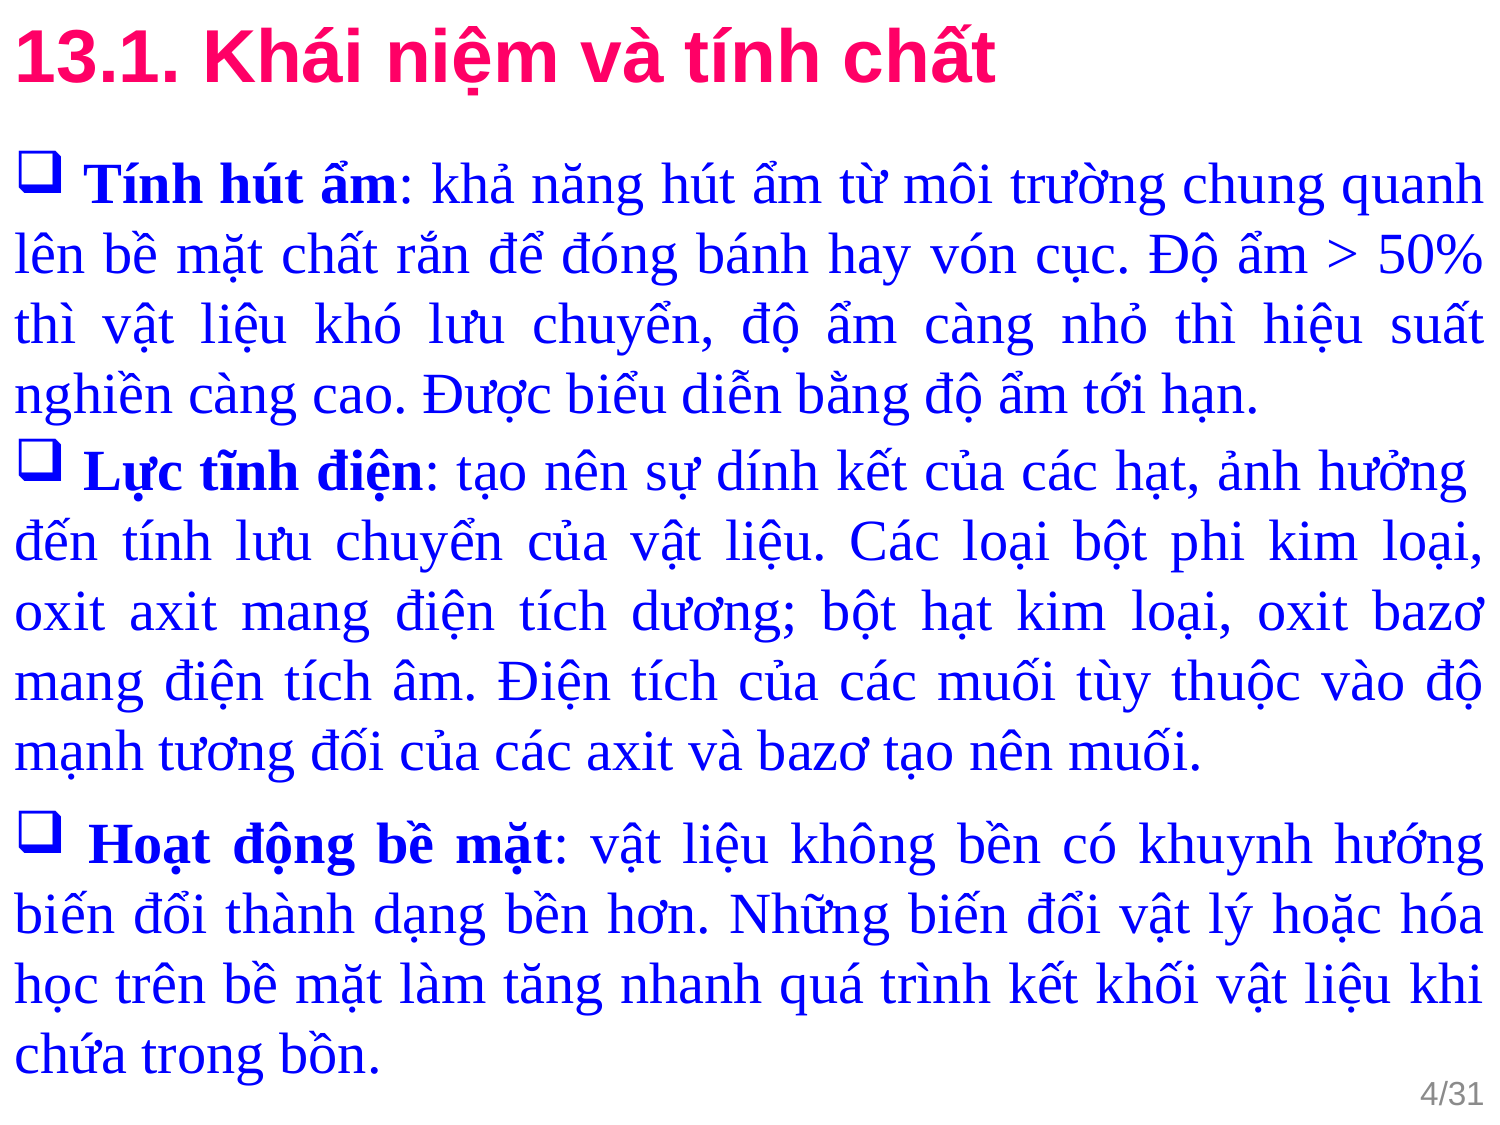

13.1. Khái niệm và tính chất
 Tính hút ẩm: khả năng hút ẩm từ môi trường chung quanh lên bề mặt chất rắn để đóng bánh hay vón cục. Độ ẩm > 50% thì vật liệu khó lưu chuyển, độ ẩm càng nhỏ thì hiệu suất nghiền càng cao. Được biểu diễn bằng độ ẩm tới hạn.
 Lực tĩnh điện: tạo nên sự dính kết của các hạt, ảnh hưởng  đến tính lưu chuyển của vật liệu. Các loại bột phi kim loại, oxit axit mang điện tích dương; bột hạt kim loại, oxit bazơ mang điện tích âm. Điện tích của các muối tùy thuộc vào độ mạnh tương đối của các axit và bazơ tạo nên muối.
 Hoạt động bề mặt: vật liệu không bền có khuynh hướng biến đổi thành dạng bền hơn. Những biến đổi vật lý hoặc hóa học trên bề mặt làm tăng nhanh quá trình kết khối vật liệu khi chứa trong bồn.
4/31